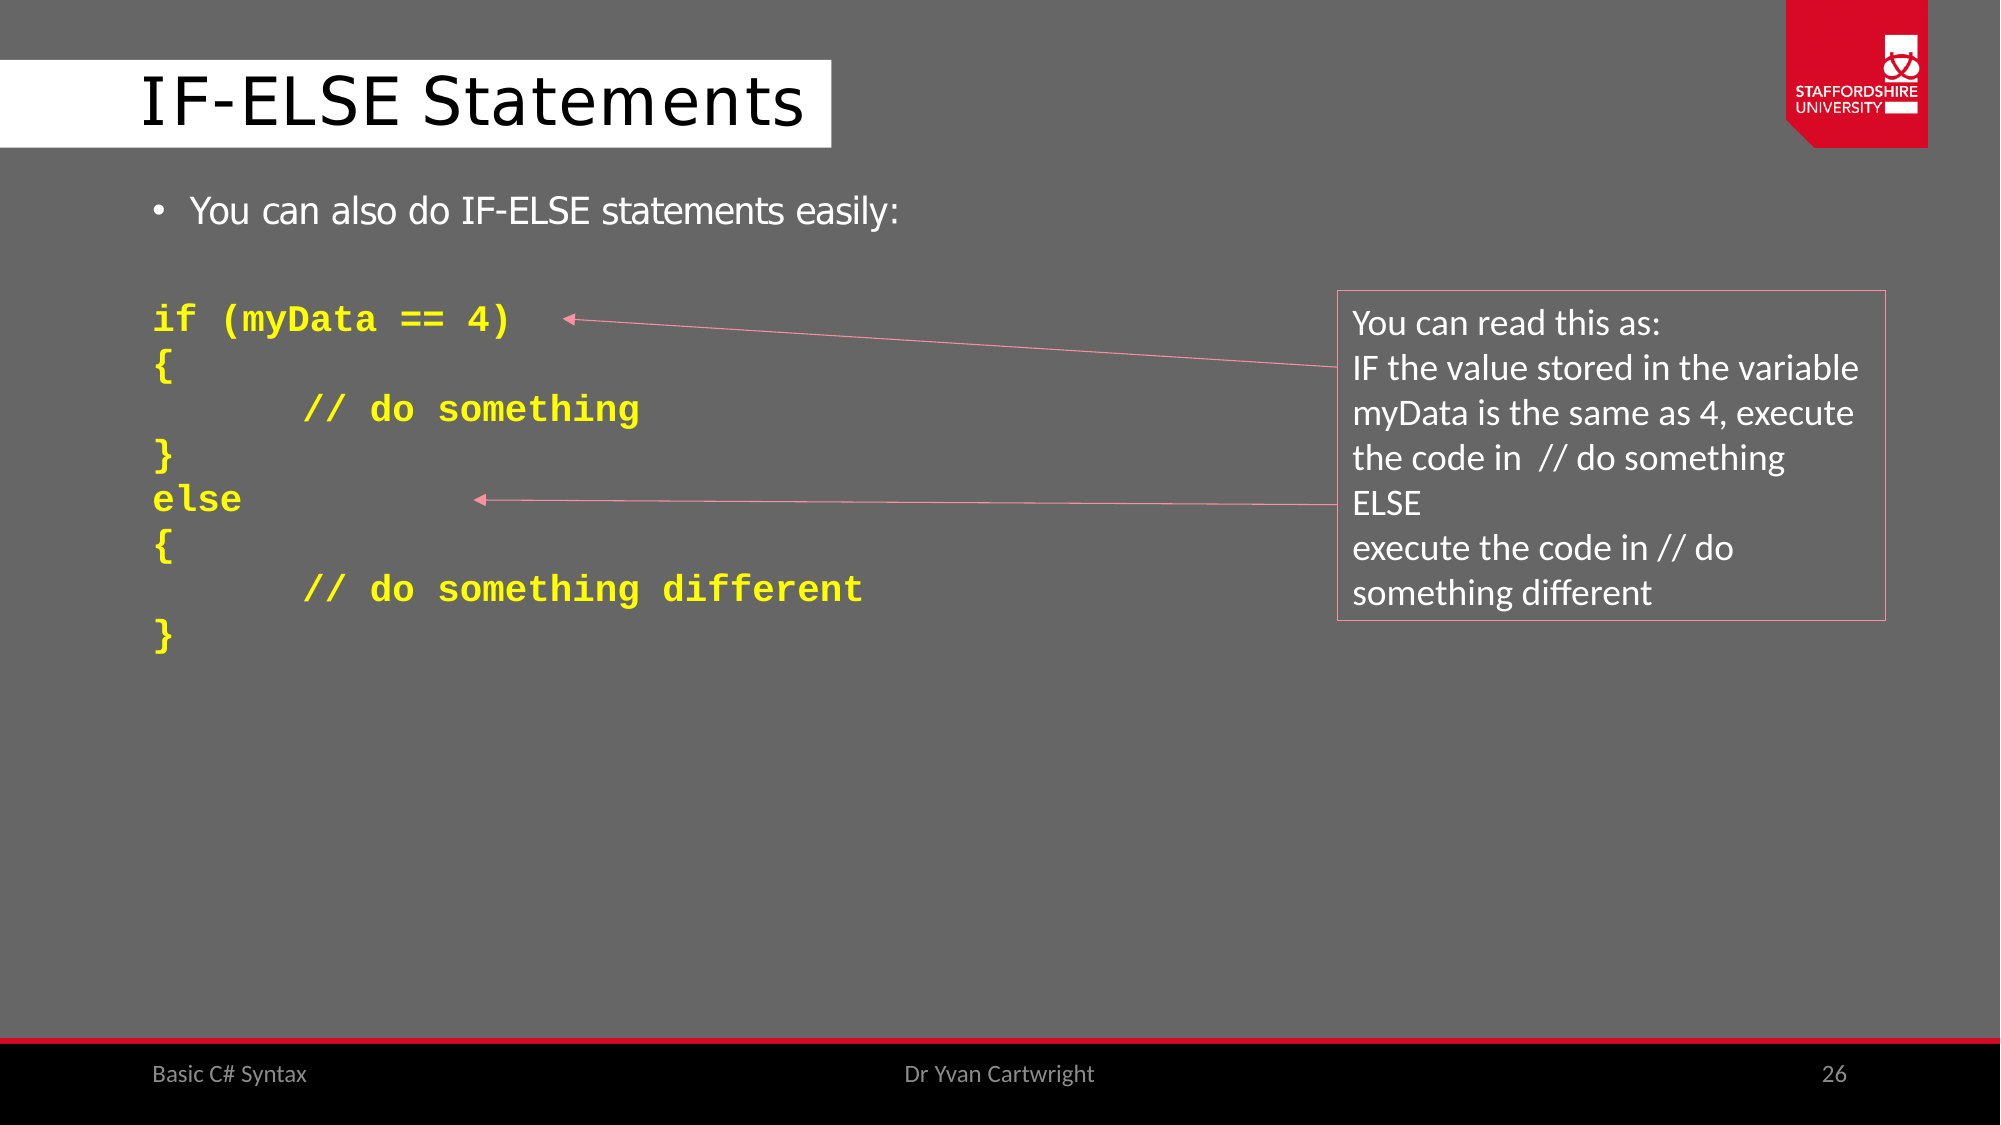

# IF-ELSE Statements
You can also do IF-ELSE statements easily:

if (myData == 4)
{
	// do something
}
else
{
	// do something different
}

You can read this as:
IF the value stored in the variable myData is the same as 4, execute the code in  // do something
ELSE
execute the code in // do something different
Basic C# Syntax
Dr Yvan Cartwright
26